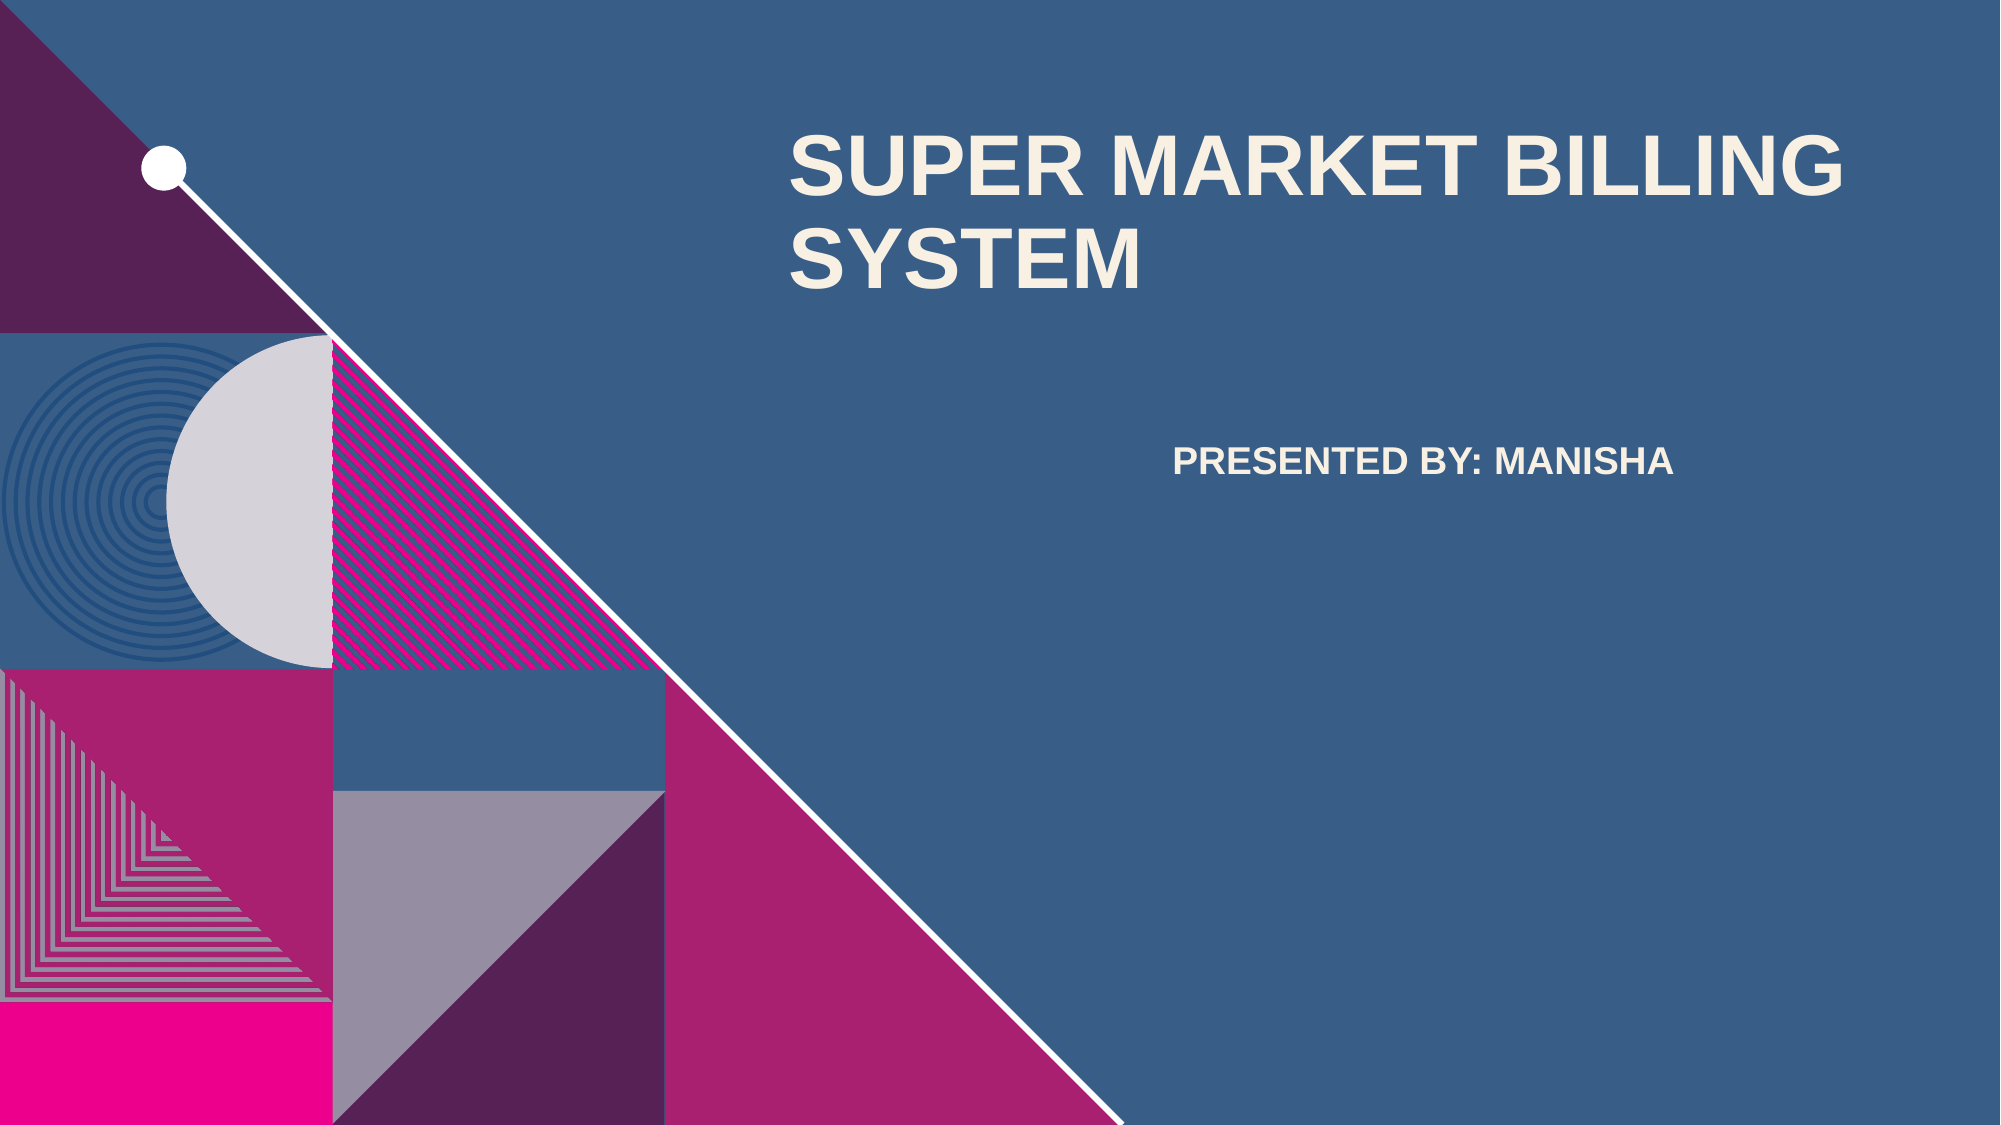

# Super Market Billing System Presented by: Manisha